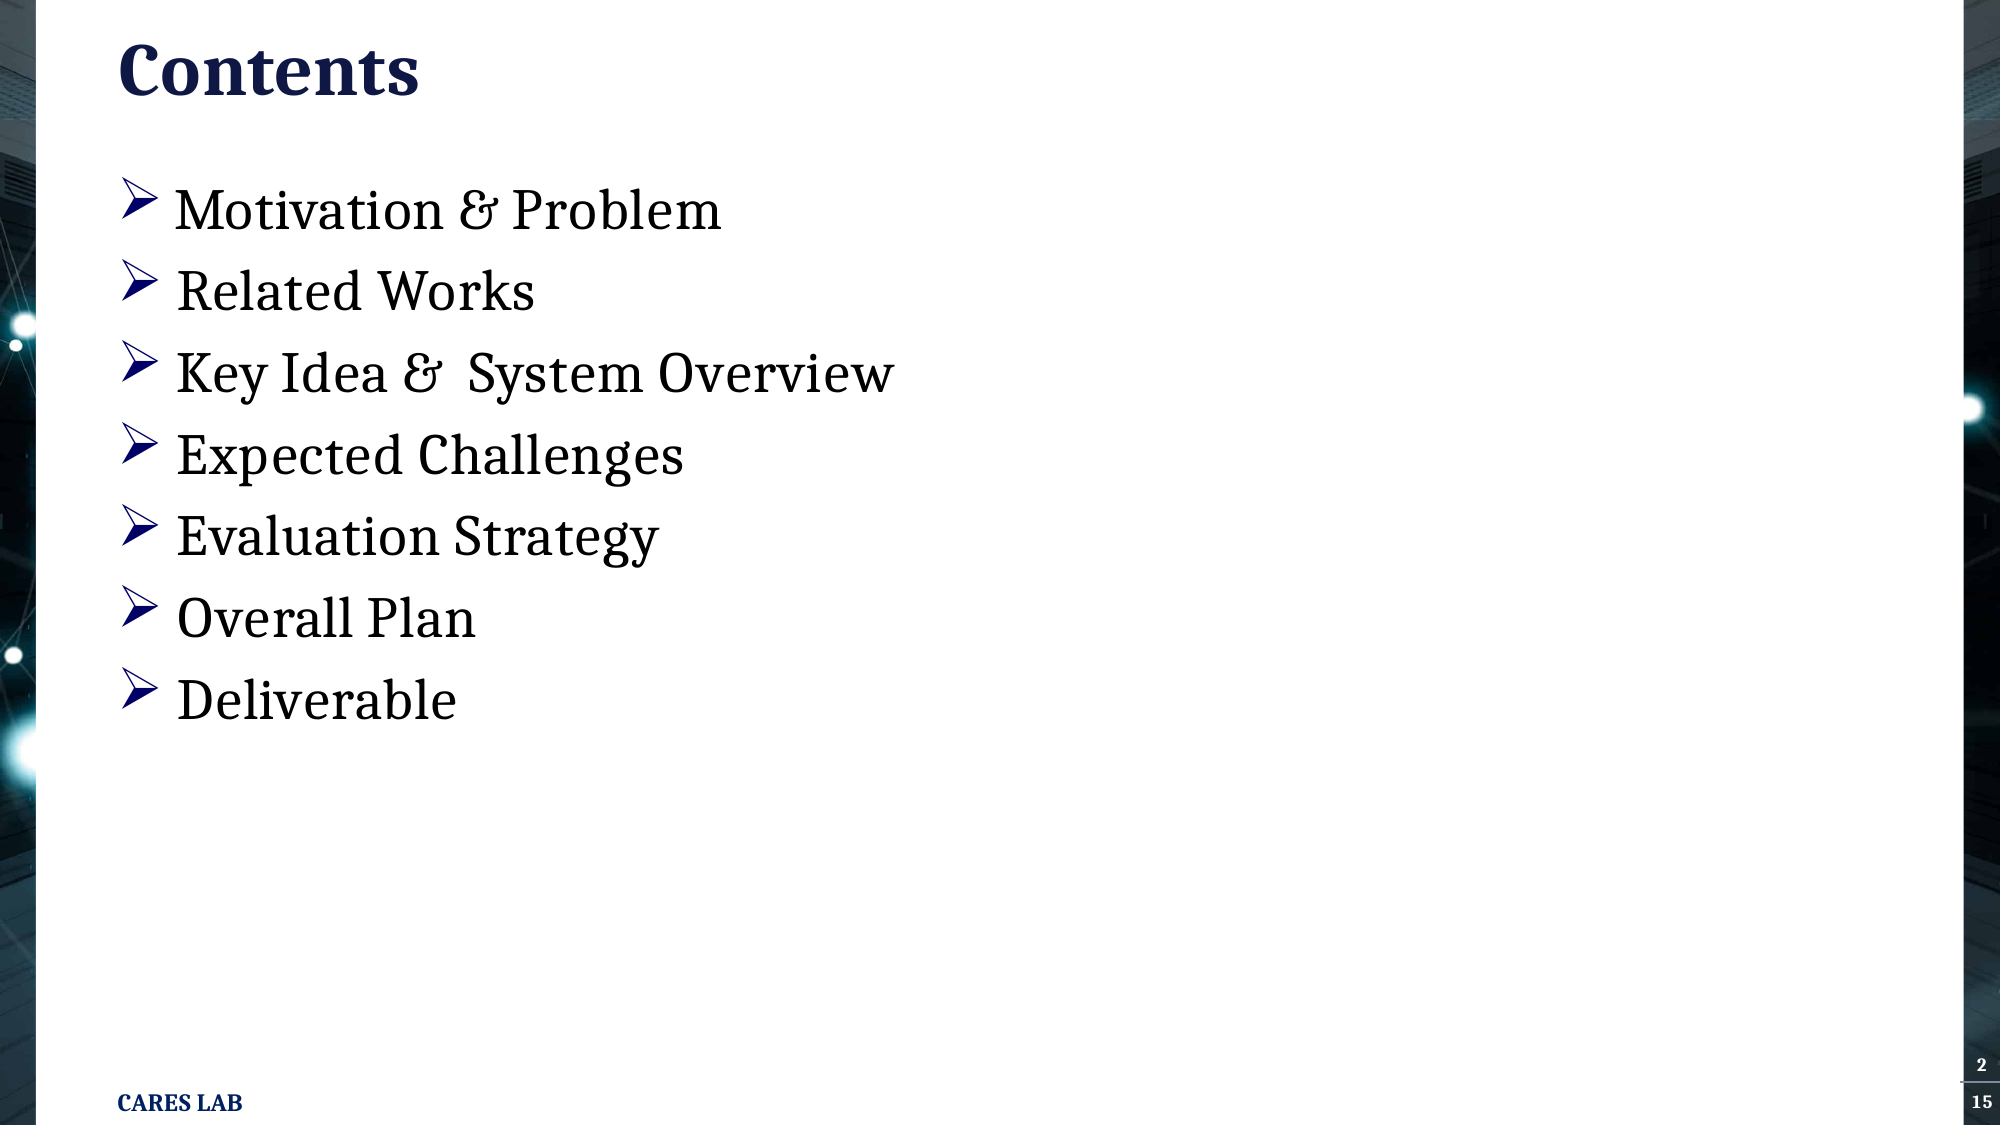

# Contents
 Motivation & Problem
 Related Works
 Key Idea &  System Overview
 Expected Challenges
 Evaluation Strategy
 Overall Plan
 Deliverable
2